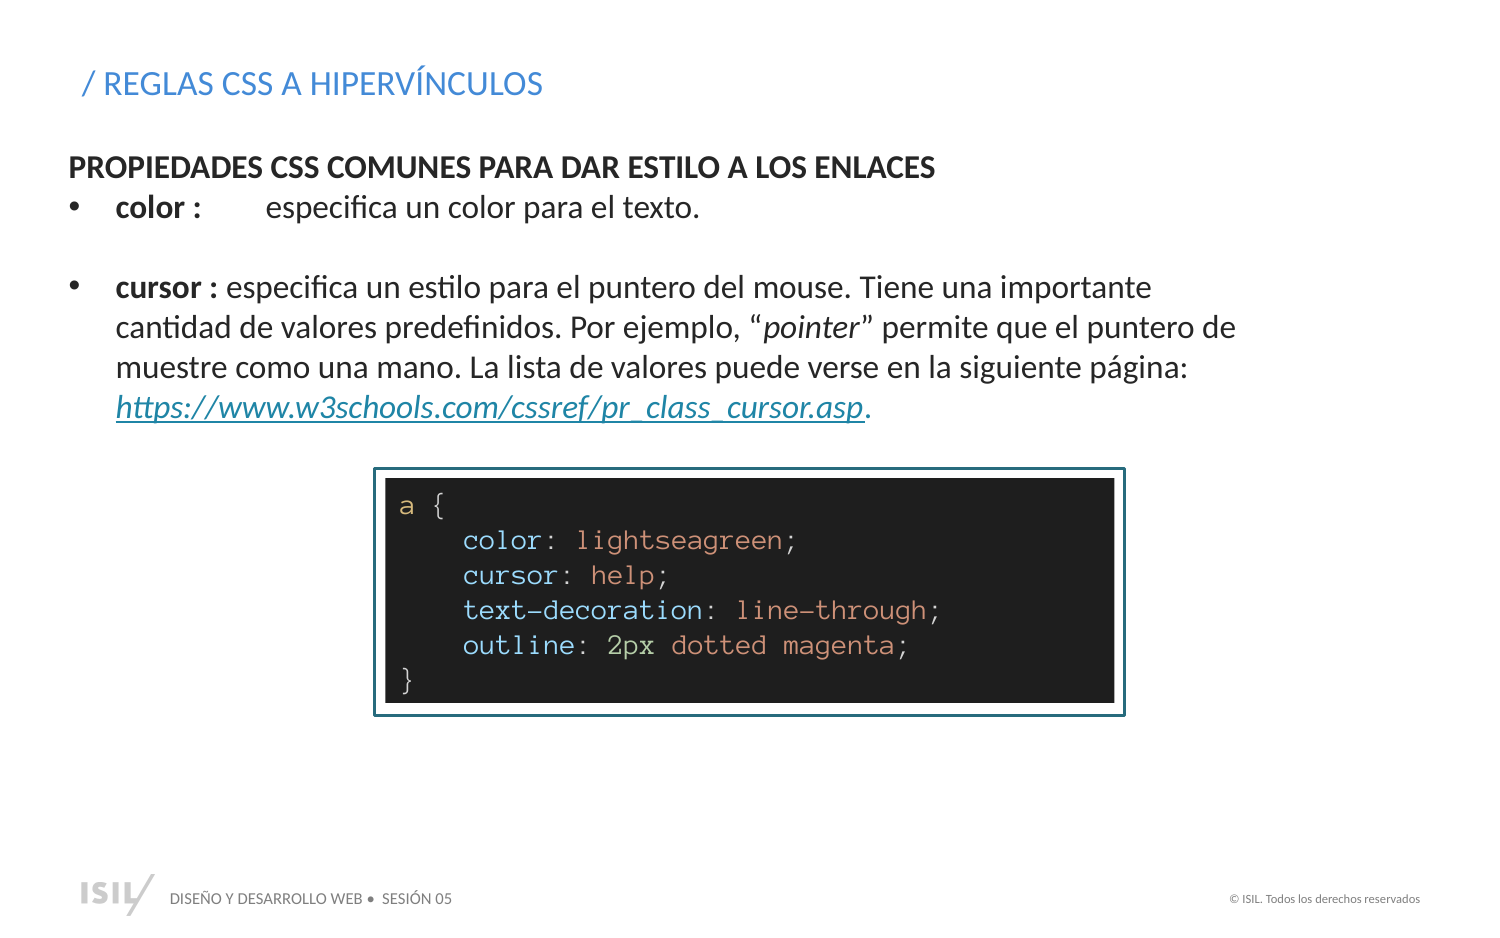

/ REGLAS CSS A HIPERVÍNCULOS
PROPIEDADES CSS COMUNES PARA DAR ESTILO A LOS ENLACES
color :	especifica un color para el texto.

cursor : especifica un estilo para el puntero del mouse. Tiene una importante cantidad de valores predefinidos. Por ejemplo, “pointer” permite que el puntero de muestre como una mano. La lista de valores puede verse en la siguiente página: https://www.w3schools.com/cssref/pr_class_cursor.asp.

a {
    color: lightseagreen;
    cursor: help;
    text-decoration: line-through;
    outline: 2px dotted magenta;
}